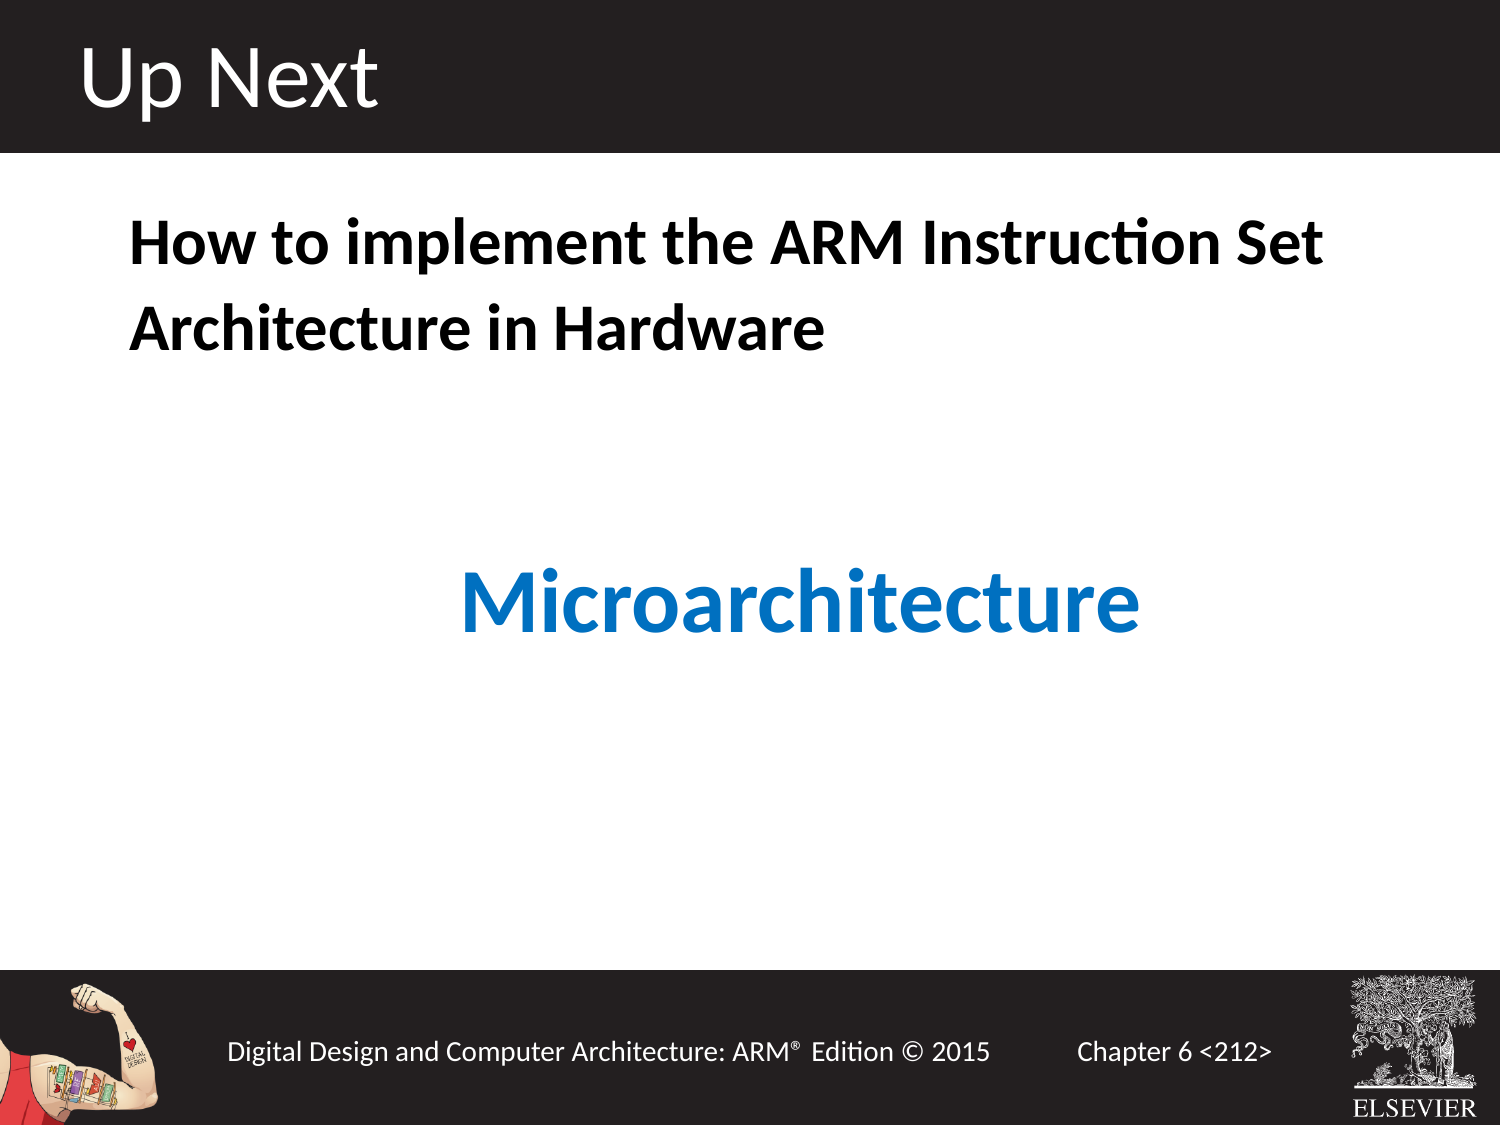

Up Next
   How to implement the ARM Instruction Set
   Architecture in Hardware

		Microarchitecture